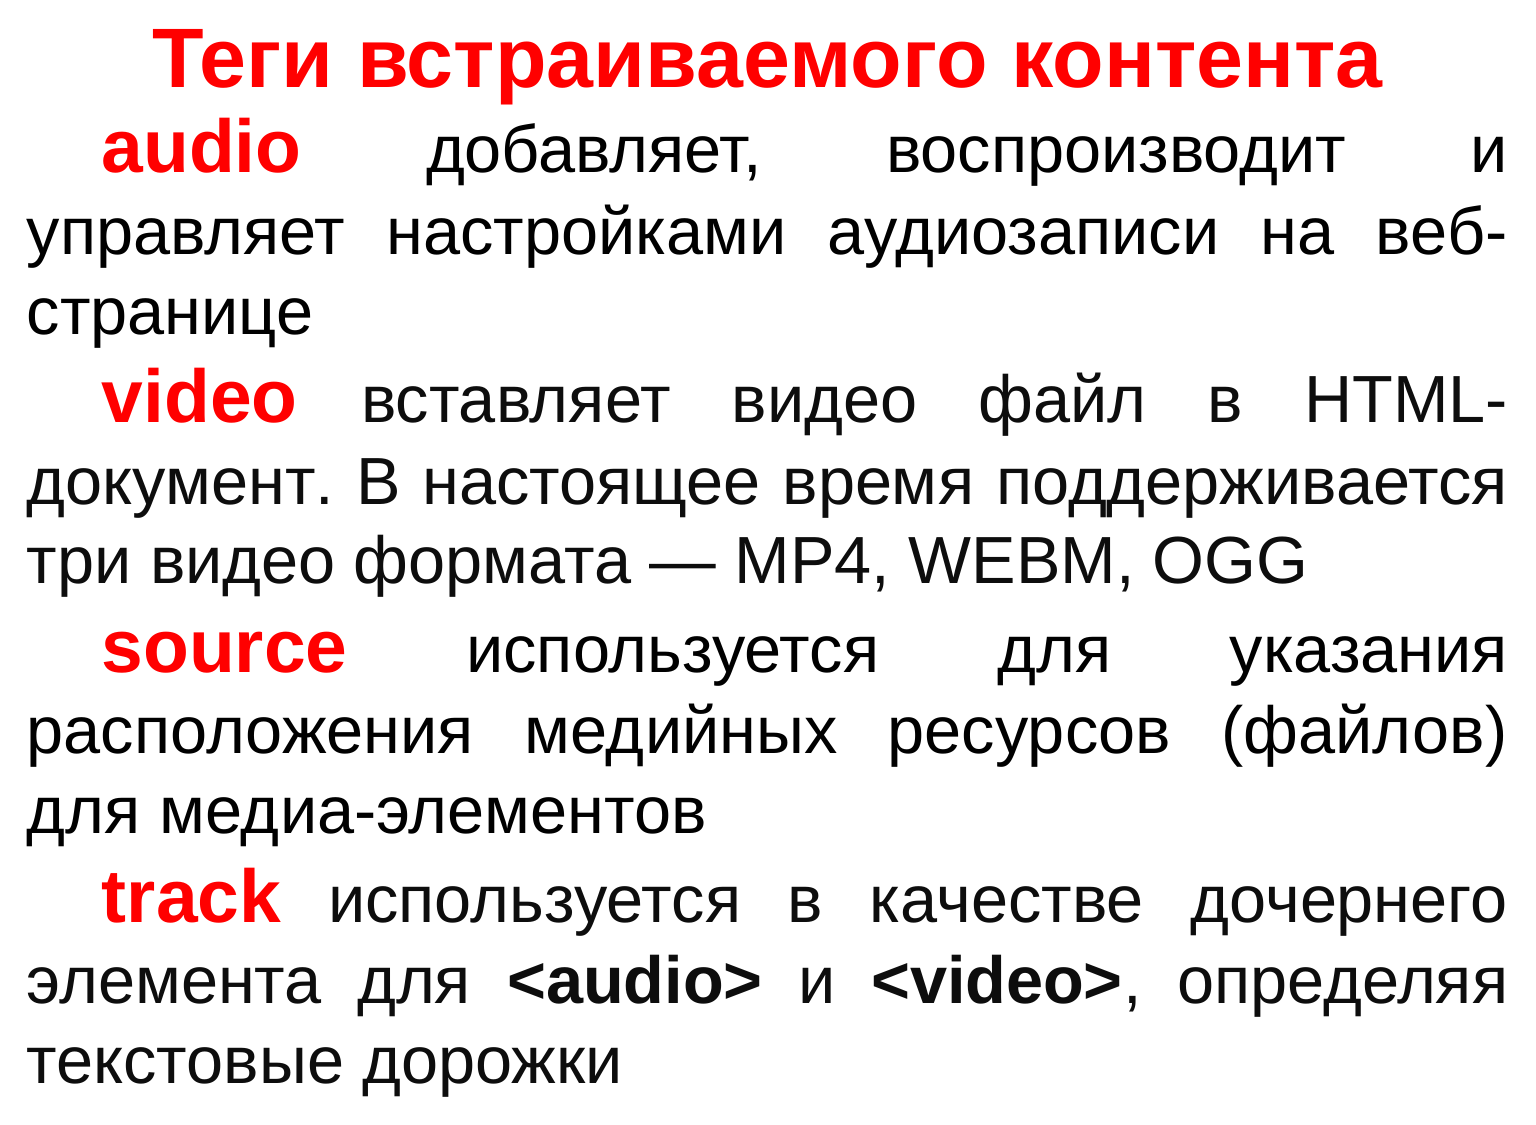

# Теги встраиваемого контента
audio добавляет, воспроизводит и управляет настройками аудиозаписи на веб-странице
video вставляет видео файл в HTML-документ. В настоящее время поддерживается три видео формата — MP4, WEBM, OGG
source используется для указания расположения медийных ресурсов (файлов) для медиа-элементов
track используется в качестве дочернего элемента для <audio> и <video>, определяя текстовые дорожки